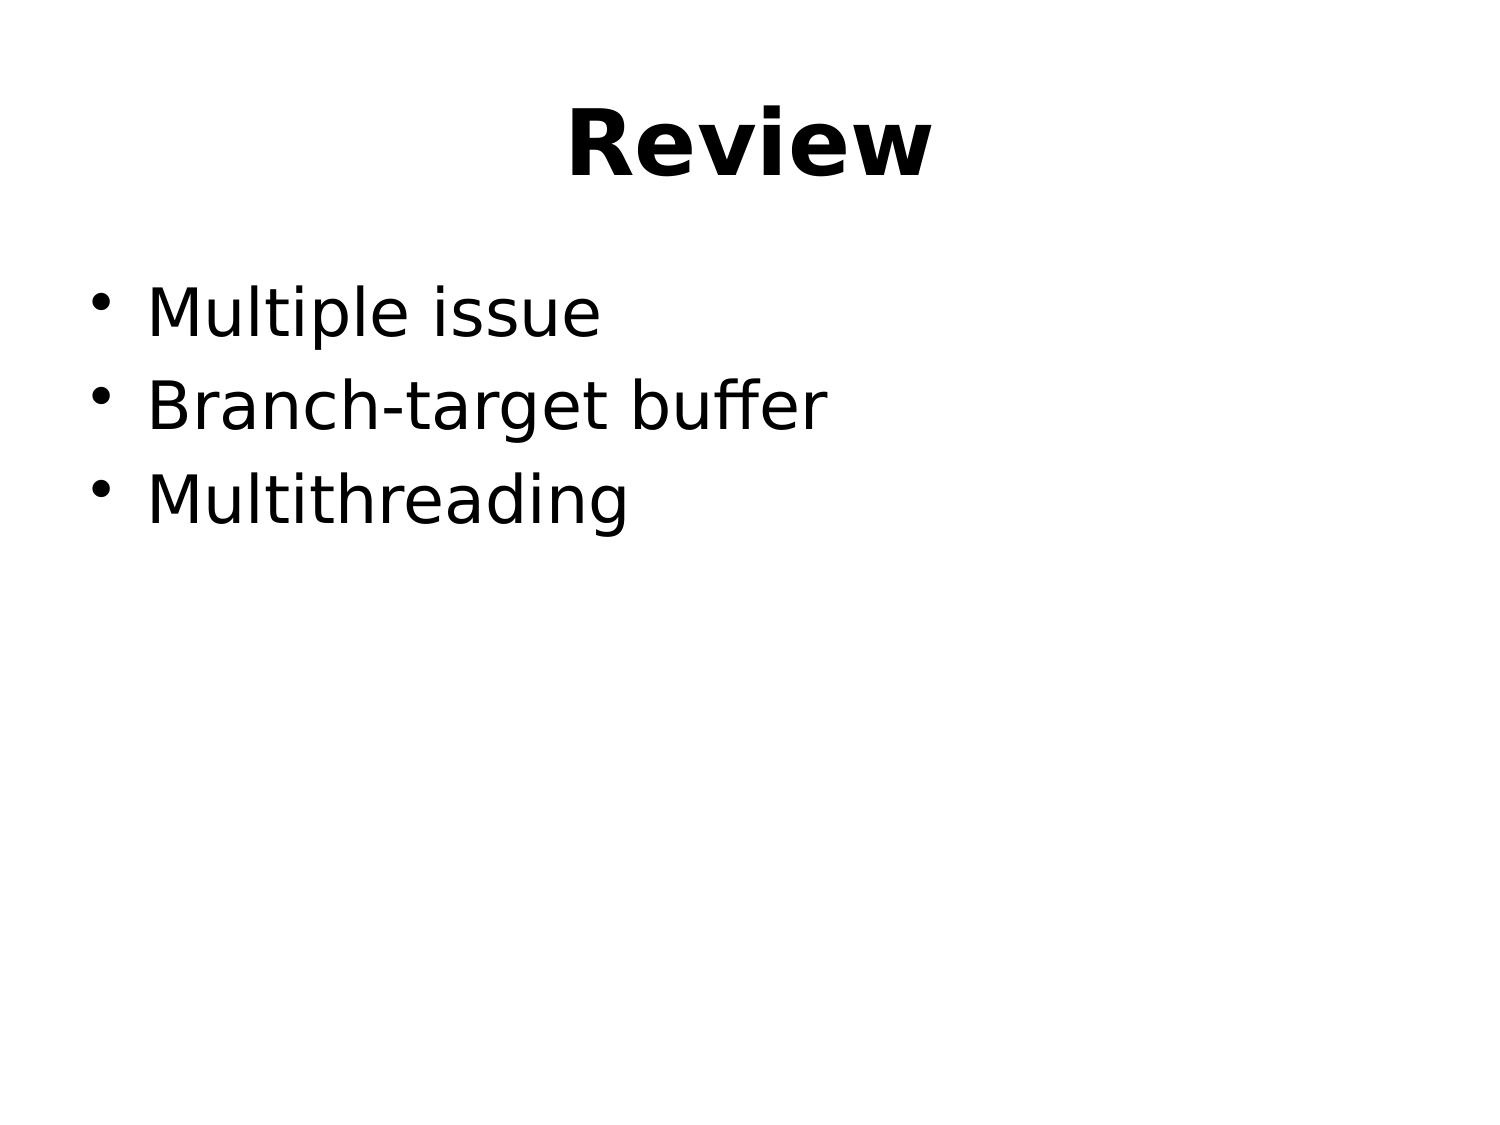

# Review
Multiple issue
Branch-target buffer
Multithreading